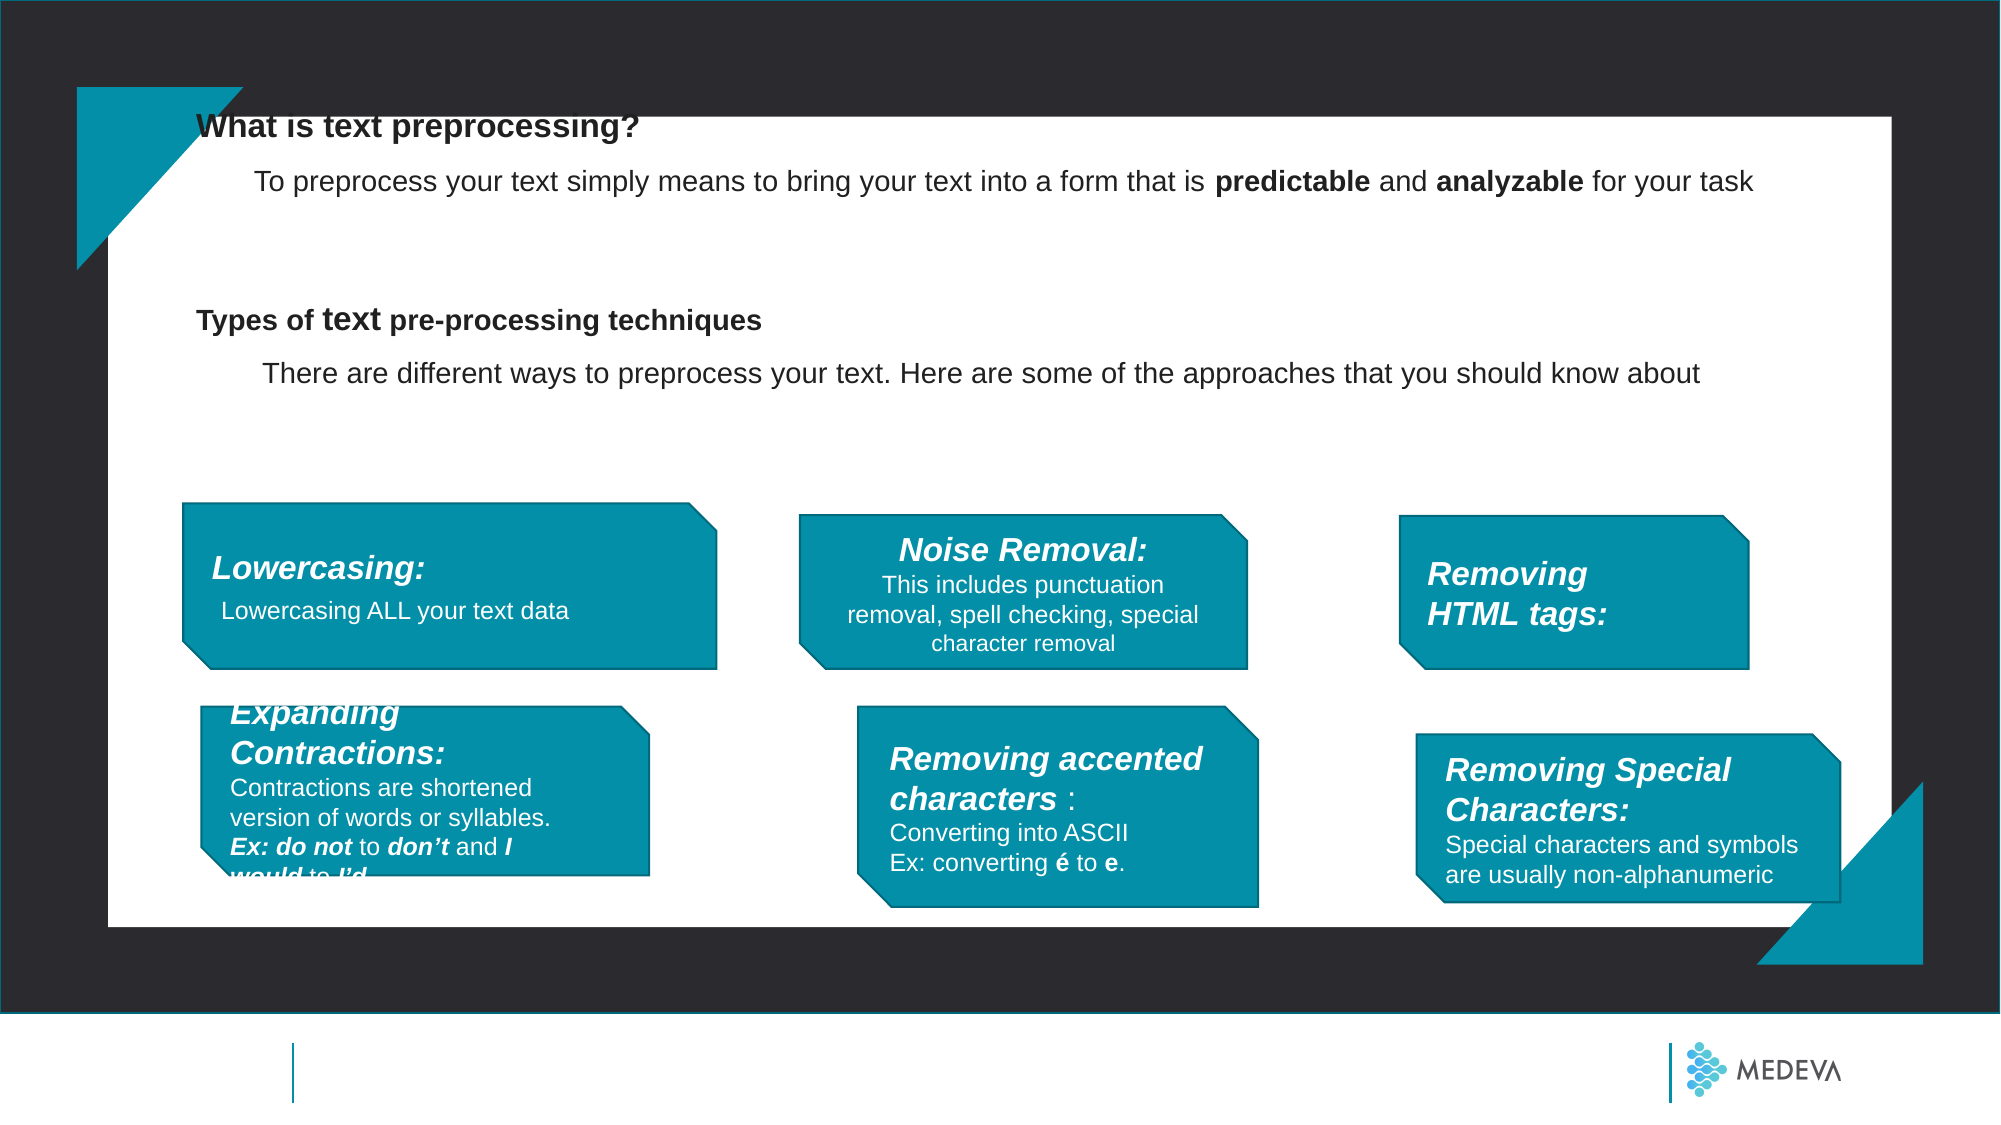

What is text preprocessing?
       To preprocess your text simply means to bring your text into a form that is predictable and analyzable for your task

Types of text pre-processing techniques
        There are different ways to preprocess your text. Here are some of the approaches that you should know about

Lowercasing:
 Lowercasing ALL your text data
Noise Removal:
This includes punctuation removal, spell checking, special character removal
Removing HTML tags:
Expanding Contractions:
Contractions are shortened version of words or syllables.
Ex: do not to don’t and I would to I’d

Removing accented characters :
Converting into ASCII
Ex: converting é to e.

Removing Special Characters:
Special characters and symbols are usually non-alphanumeric